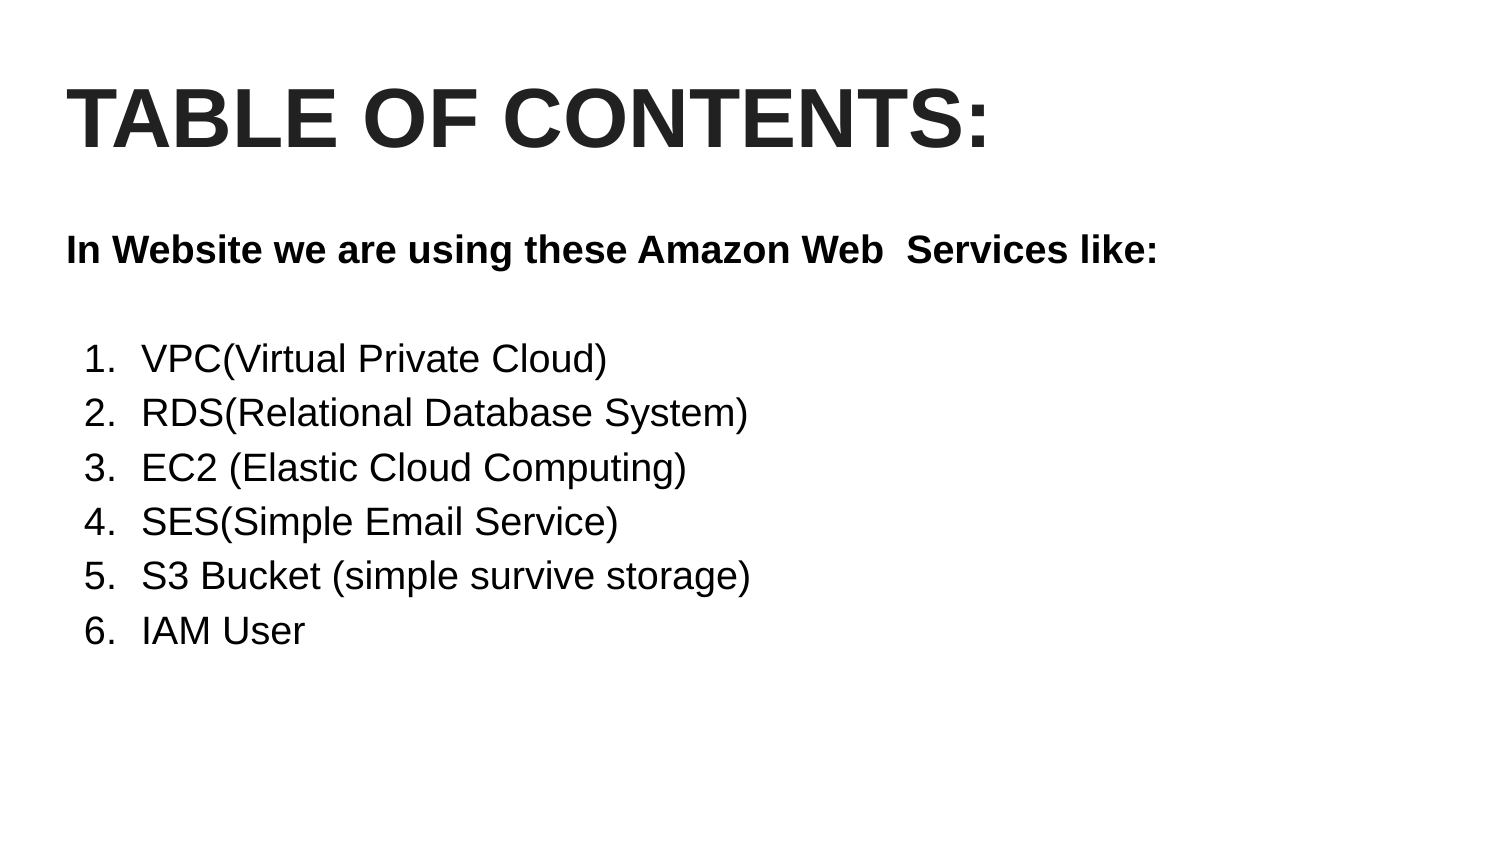

# TABLE OF CONTENTS:
In Website we are using these Amazon Web  Services like:

VPC(Virtual Private Cloud)
RDS(Relational Database System)
EC2 (Elastic Cloud Computing)
SES(Simple Email Service)
S3 Bucket (simple survive storage)
IAM User